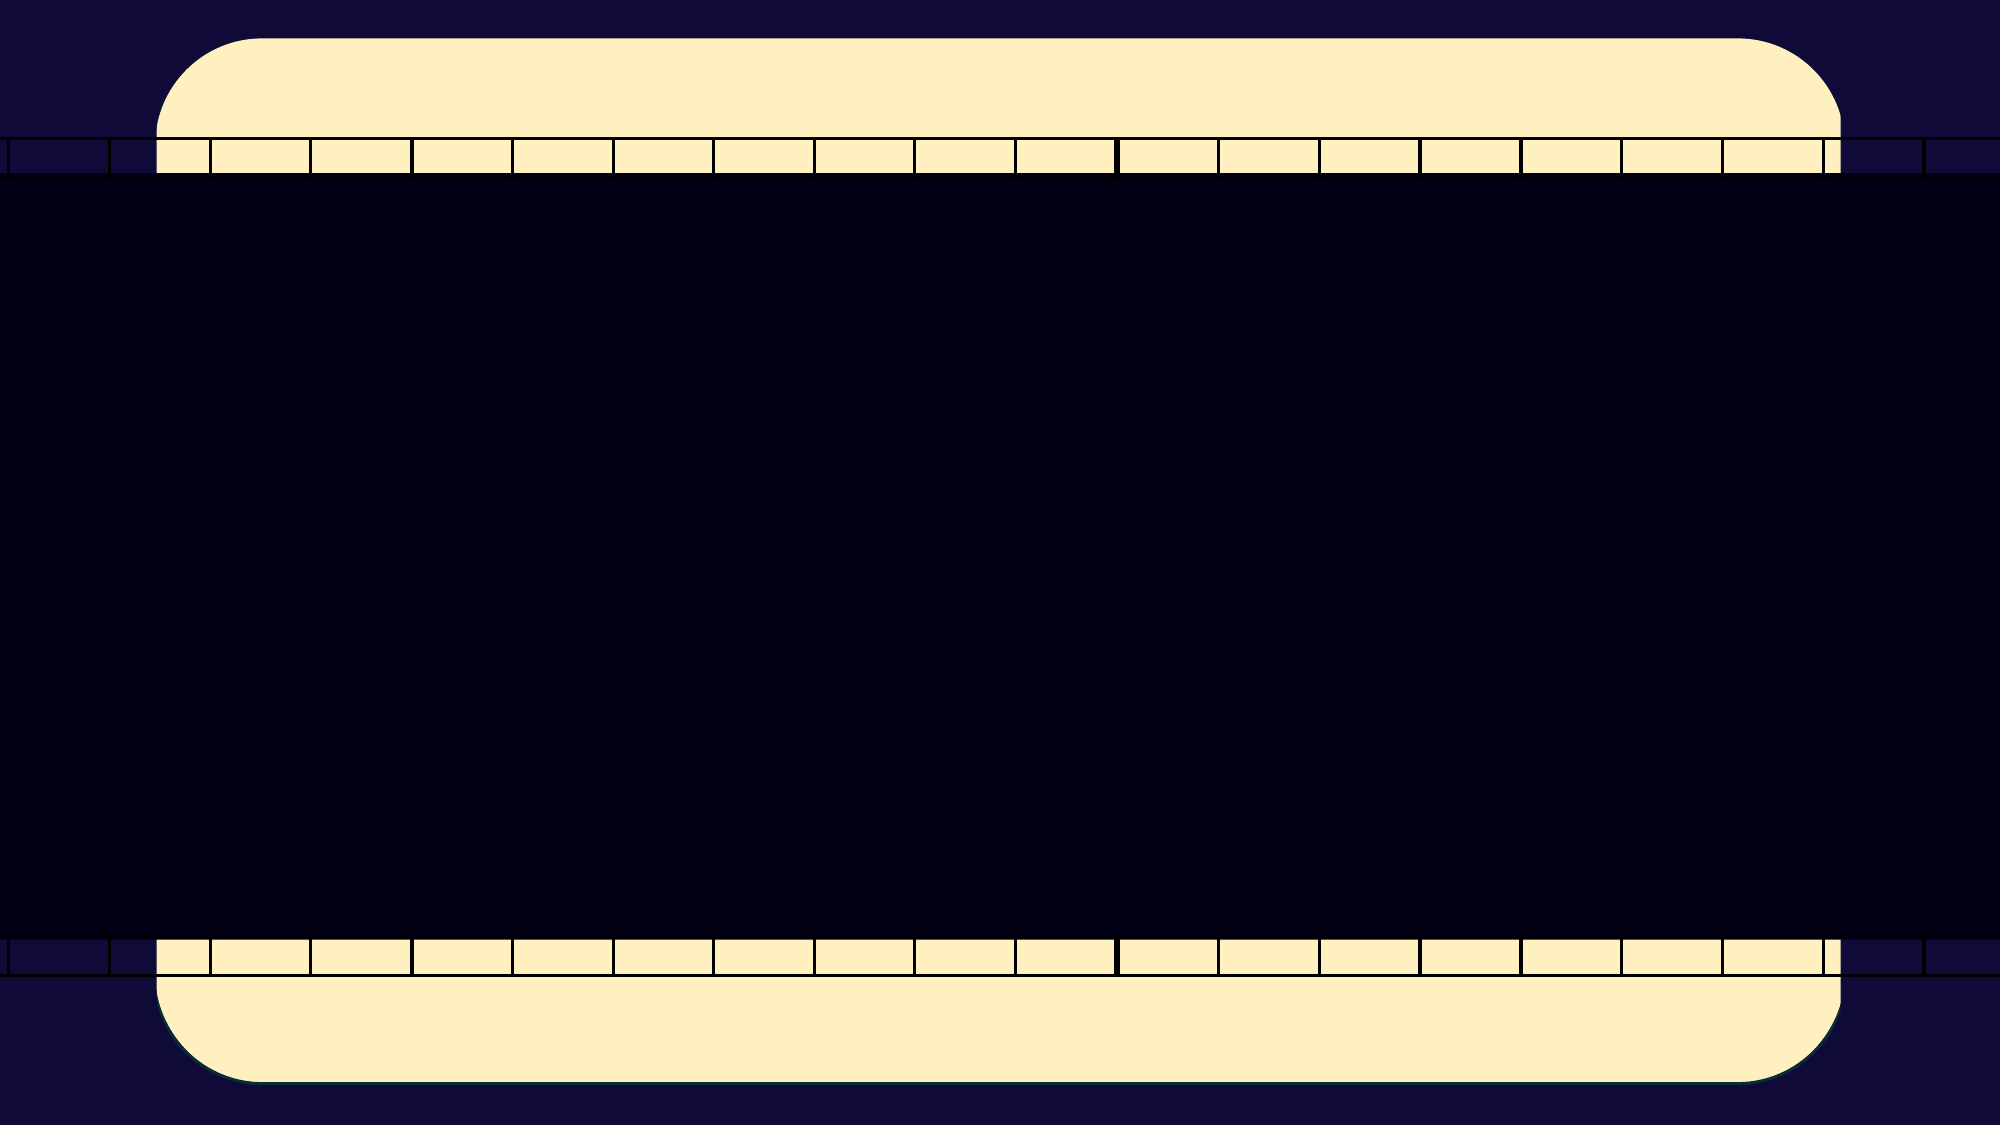

Get Us Out of Debt So We Can Buy a Home!
Lending Club Loan Data
GUODSWCBH
GUODSWCBH

• Чалабян Левон
• Мадхаван Дэниш
• Алякаев Камиль

• Колодяжный Максим
• Ушаков Стас
• Селиванов Кирилл

GUODSWCBH
GUODSWCBH

I